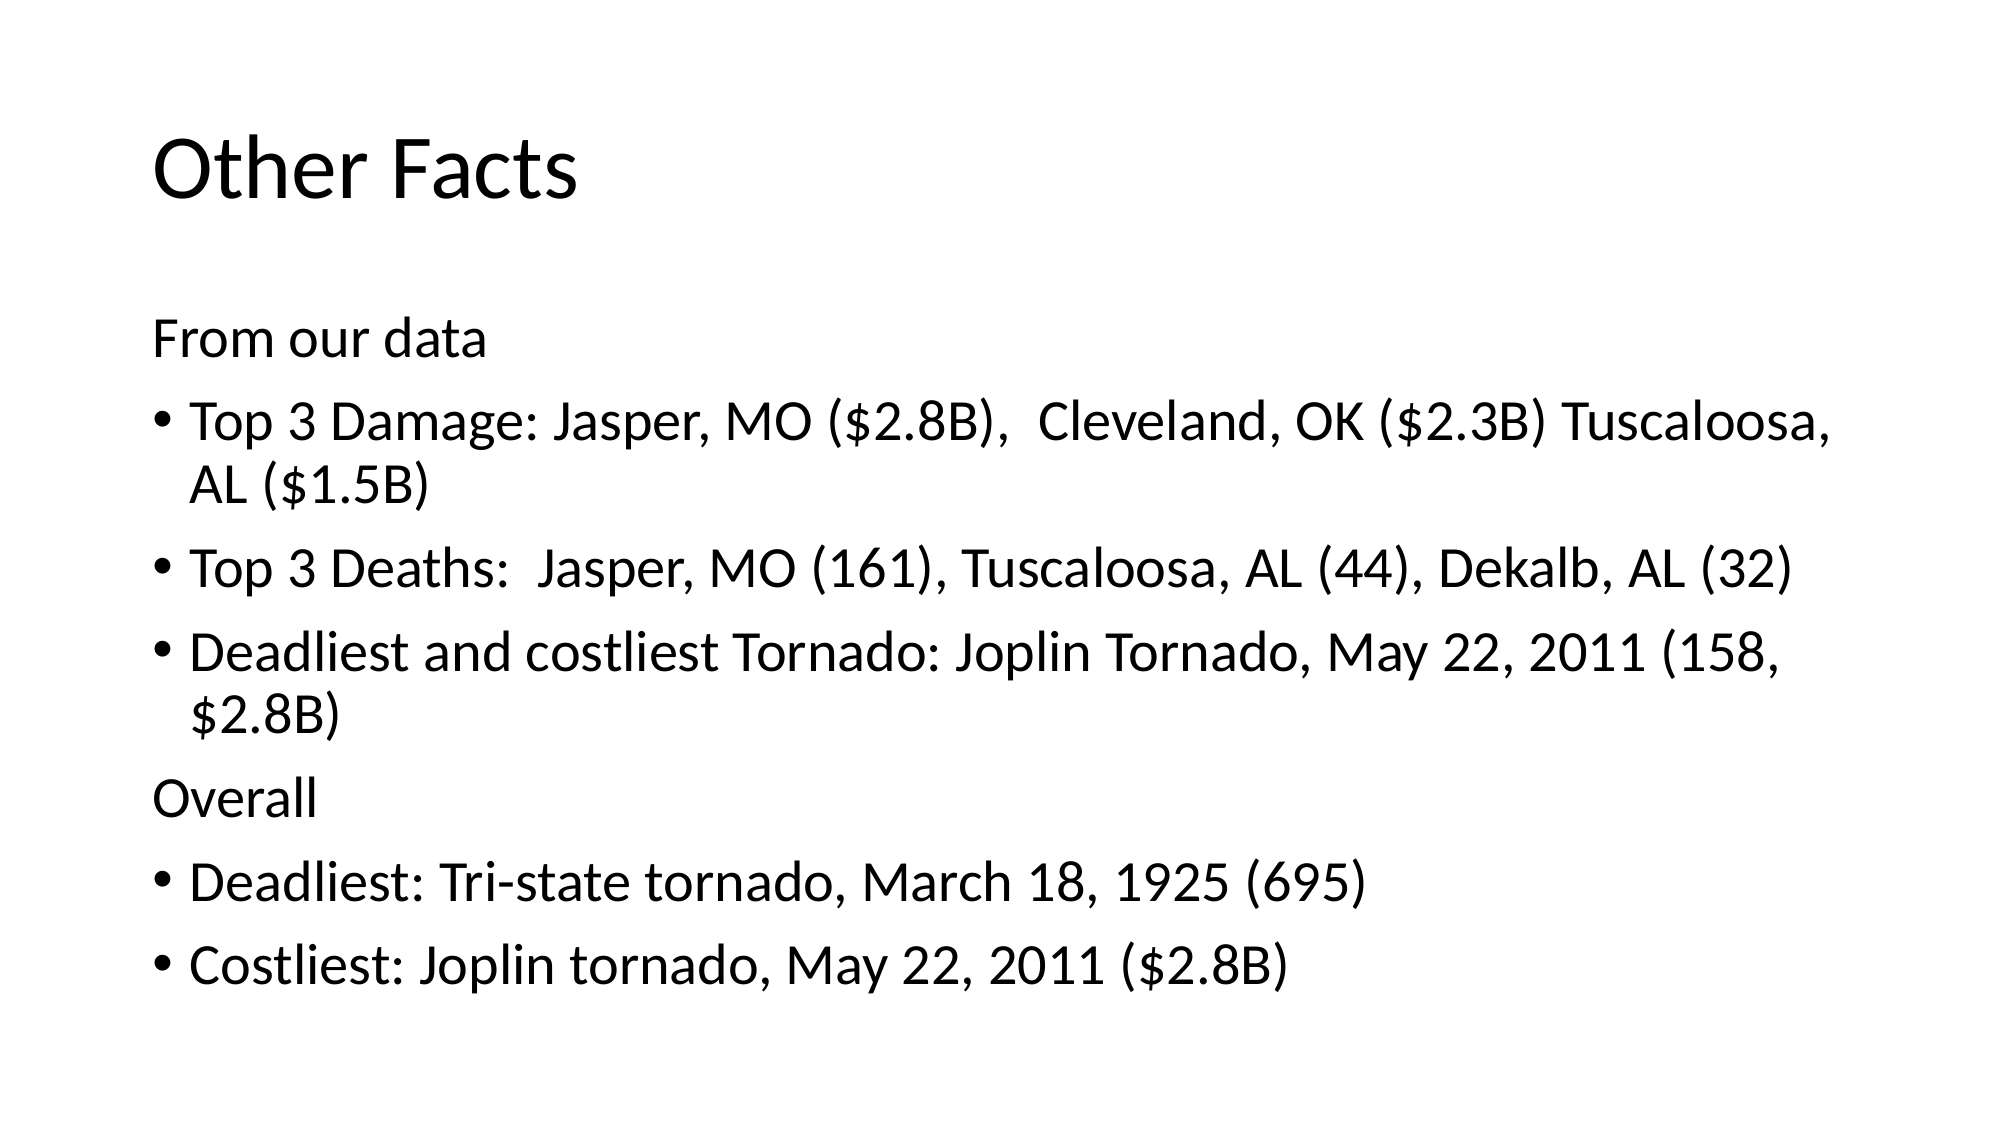

# Other Facts
From our data
Top 3 Damage: Jasper, MO ($2.8B),  Cleveland, OK ($2.3B) Tuscaloosa, AL ($1.5B)
Top 3 Deaths:  Jasper, MO (161), Tuscaloosa, AL (44), Dekalb, AL (32)
Deadliest and costliest Tornado: Joplin Tornado, May 22, 2011 (158, $2.8B)
Overall
Deadliest: Tri-state tornado, March 18, 1925 (695)
Costliest: Joplin tornado, May 22, 2011 ($2.8B)